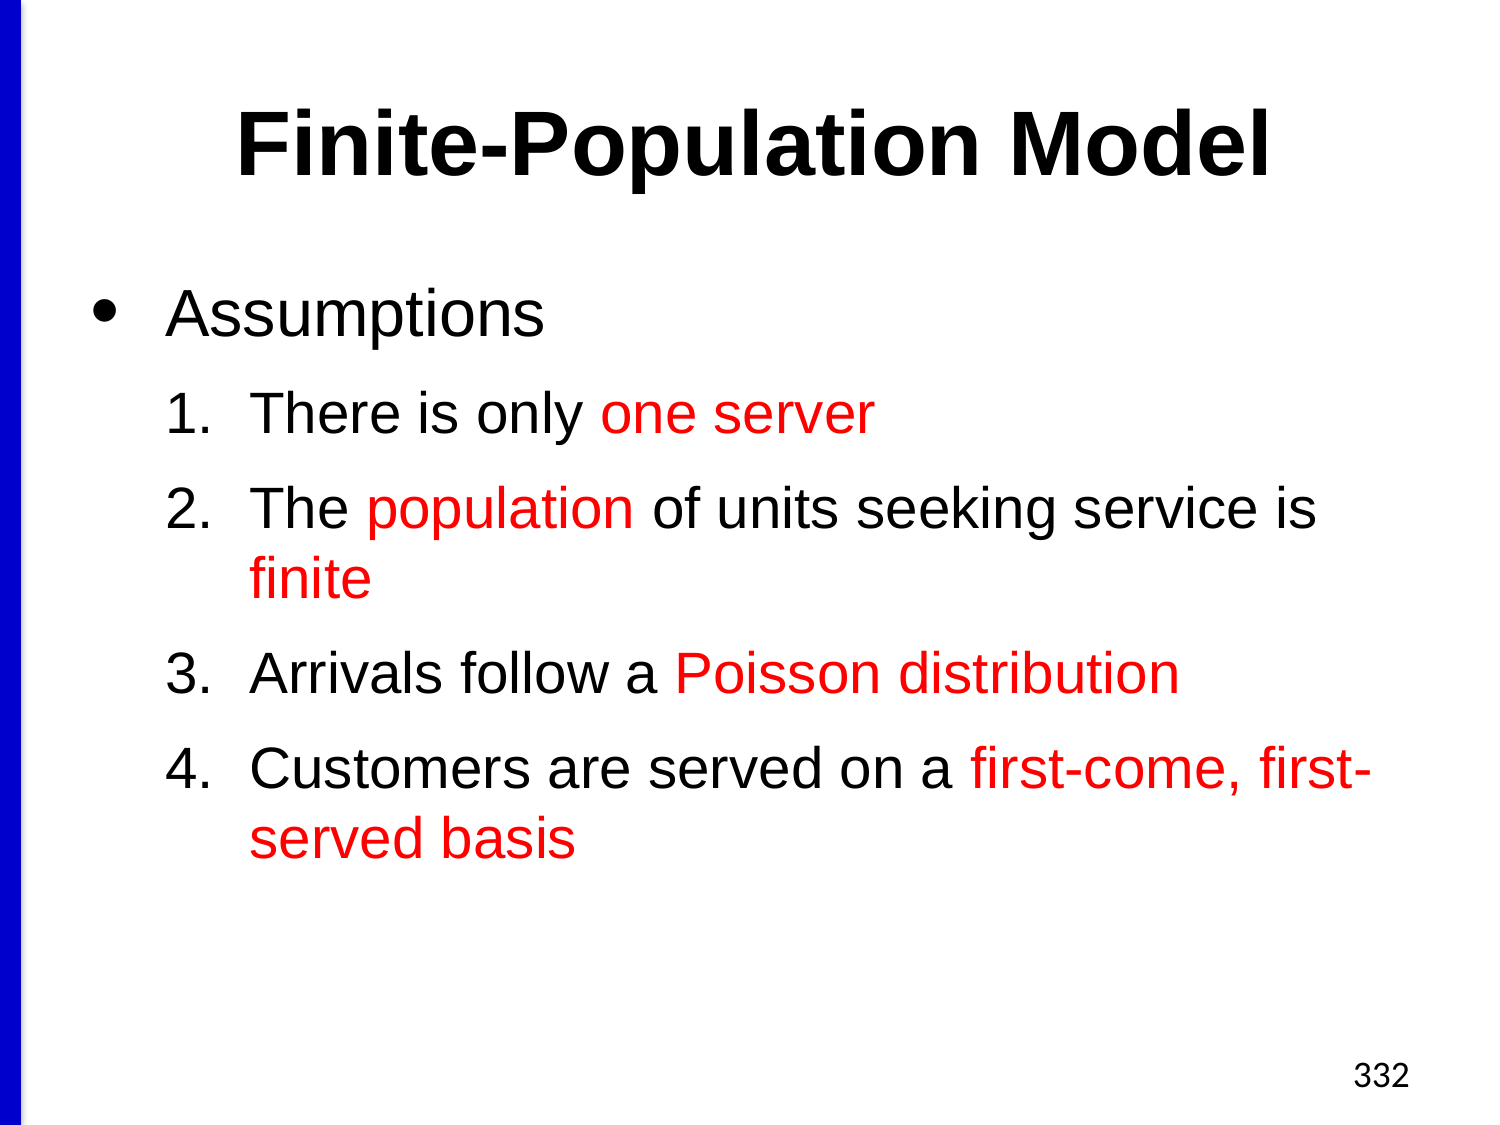

# Finite-Population Model
Assumptions
There is only one server
The population of units seeking service is finite
Arrivals follow a Poisson distribution
Customers are served on a first-come, first-served basis
332